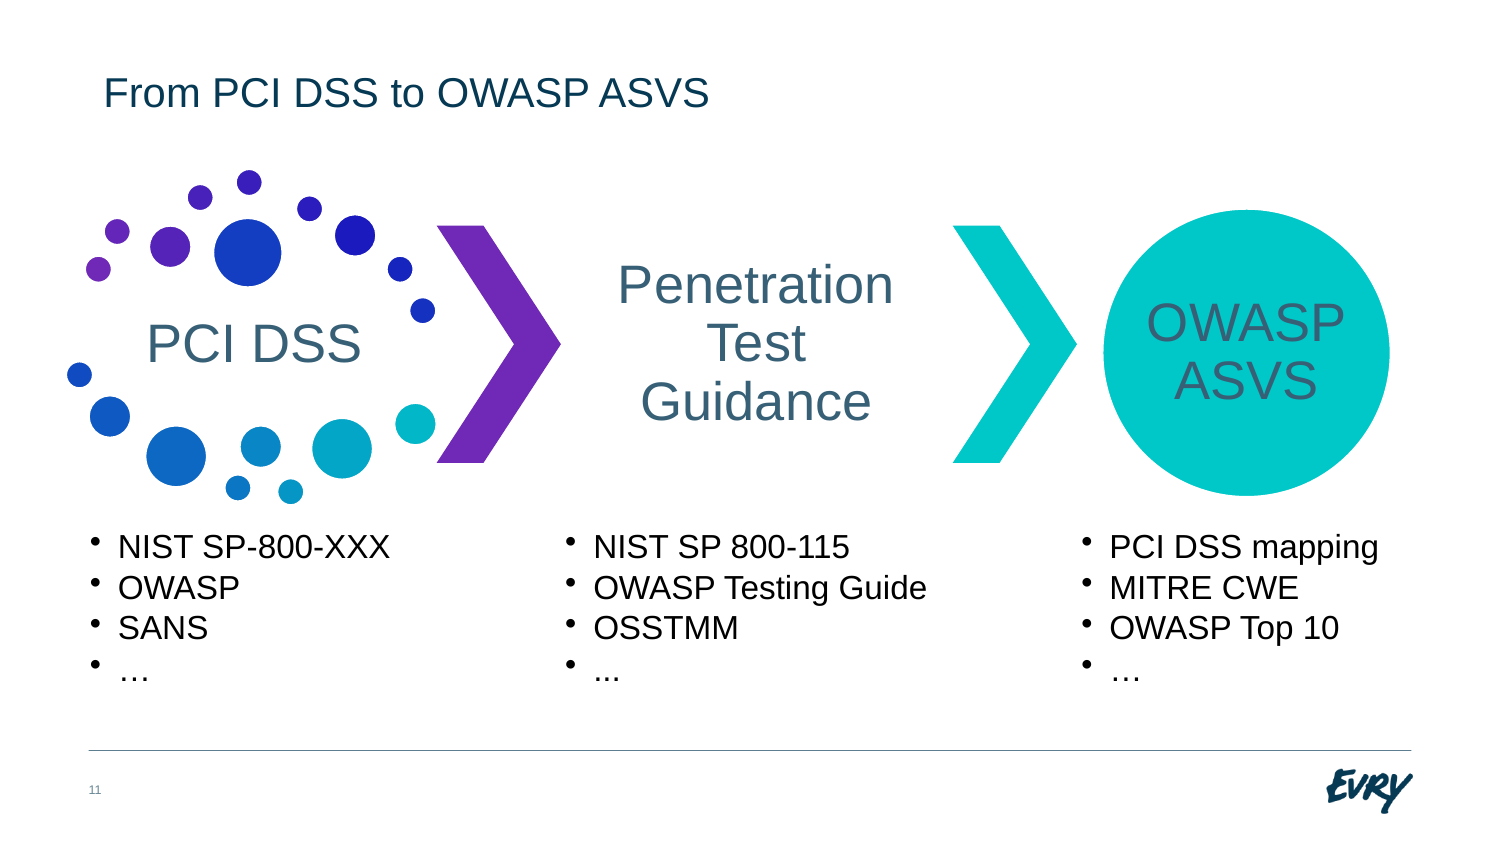

# From PCI DSS to OWASP ASVS
PCI DSS
NIST SP-800-XXX
OWASP
SANS
…
Penetration Test Guidance
NIST SP 800-115
OWASP Testing Guide
OSSTMM
...
OWASP ASVS
PCI DSS mapping
MITRE CWE
OWASP Top 10
…

11